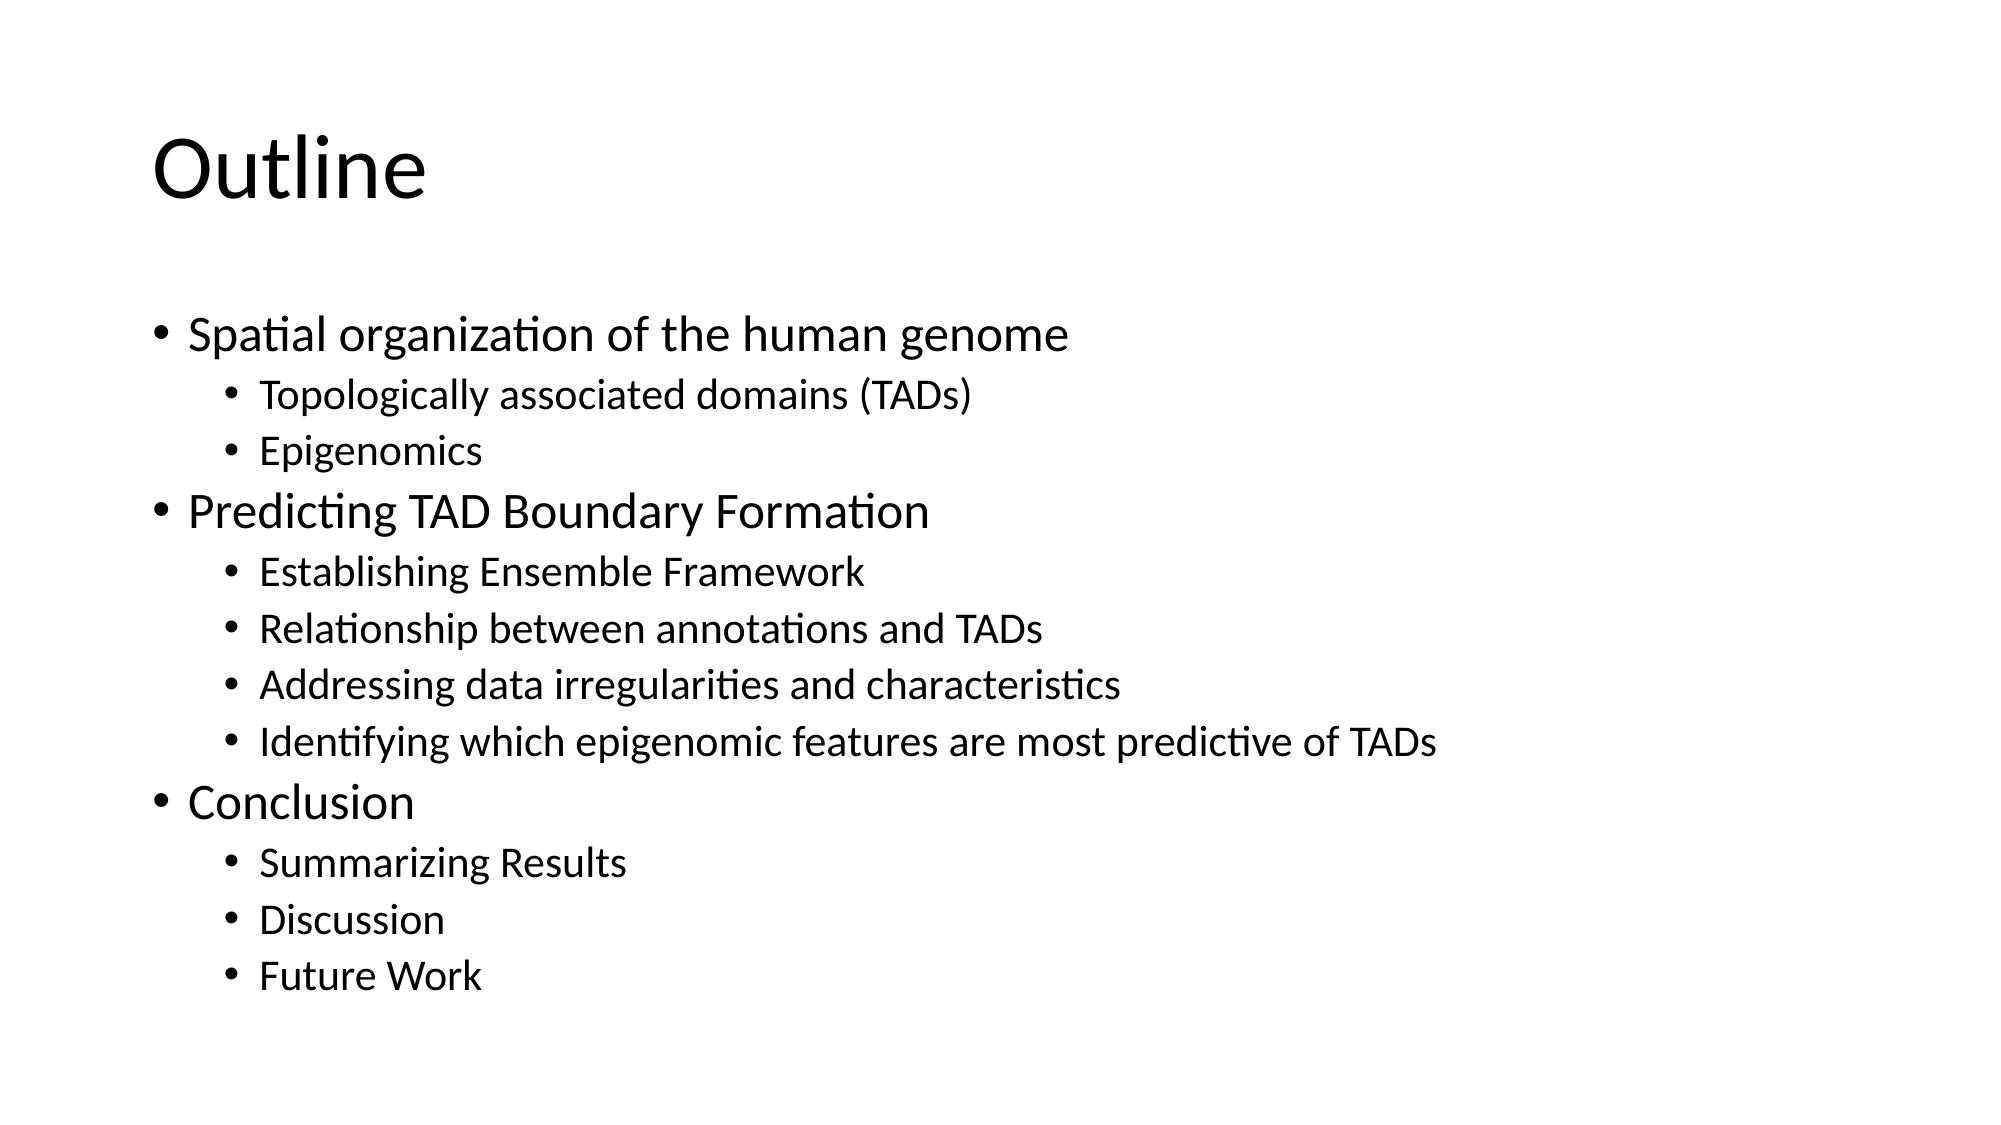

# Outline
Spatial organization of the human genome
Topologically associated domains (TADs)
Epigenomics
Predicting TAD Boundary Formation
Establishing Ensemble Framework
Relationship between annotations and TADs
Addressing data irregularities and characteristics
Identifying which epigenomic features are most predictive of TADs
Conclusion
Summarizing Results
Discussion
Future Work